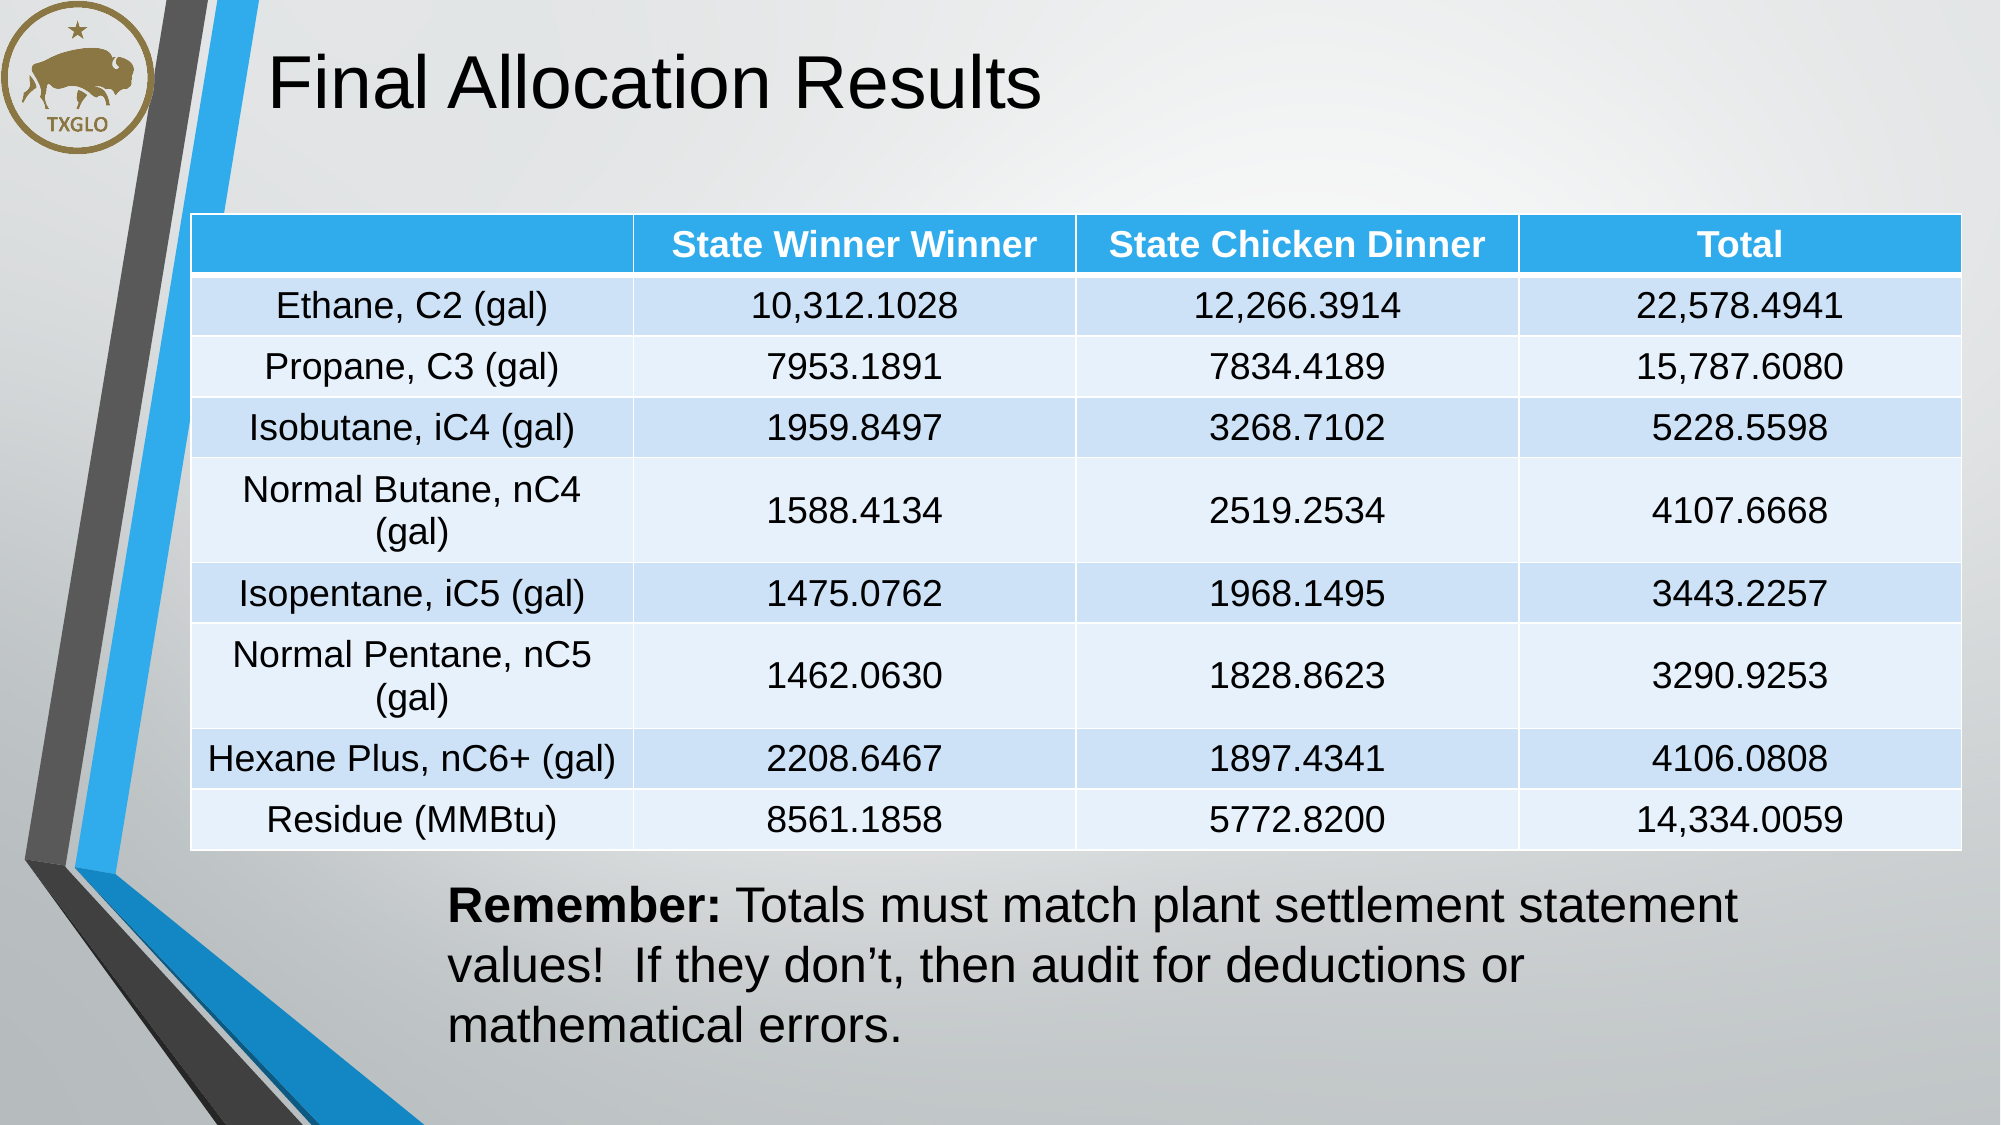

Final Allocation Results
|  | State Winner Winner | State Chicken Dinner | Total |
| --- | --- | --- | --- |
| Ethane, C2 (gal) | 10,312.1028 | 12,266.3914 | 22,578.4941 |
| Propane, C3 (gal) | 7953.1891 | 7834.4189 | 15,787.6080 |
| Isobutane, iC4 (gal) | 1959.8497 | 3268.7102 | 5228.5598 |
| Normal Butane, nC4 (gal) | 1588.4134 | 2519.2534 | 4107.6668 |
| Isopentane, iC5 (gal) | 1475.0762 | 1968.1495 | 3443.2257 |
| Normal Pentane, nC5 (gal) | 1462.0630 | 1828.8623 | 3290.9253 |
| Hexane Plus, nC6+ (gal) | 2208.6467 | 1897.4341 | 4106.0808 |
| Residue (MMBtu) | 8561.1858 | 5772.8200 | 14,334.0059 |
Remember: Totals must match plant settlement statement values!  If they don’t, then audit for deductions or mathematical errors.